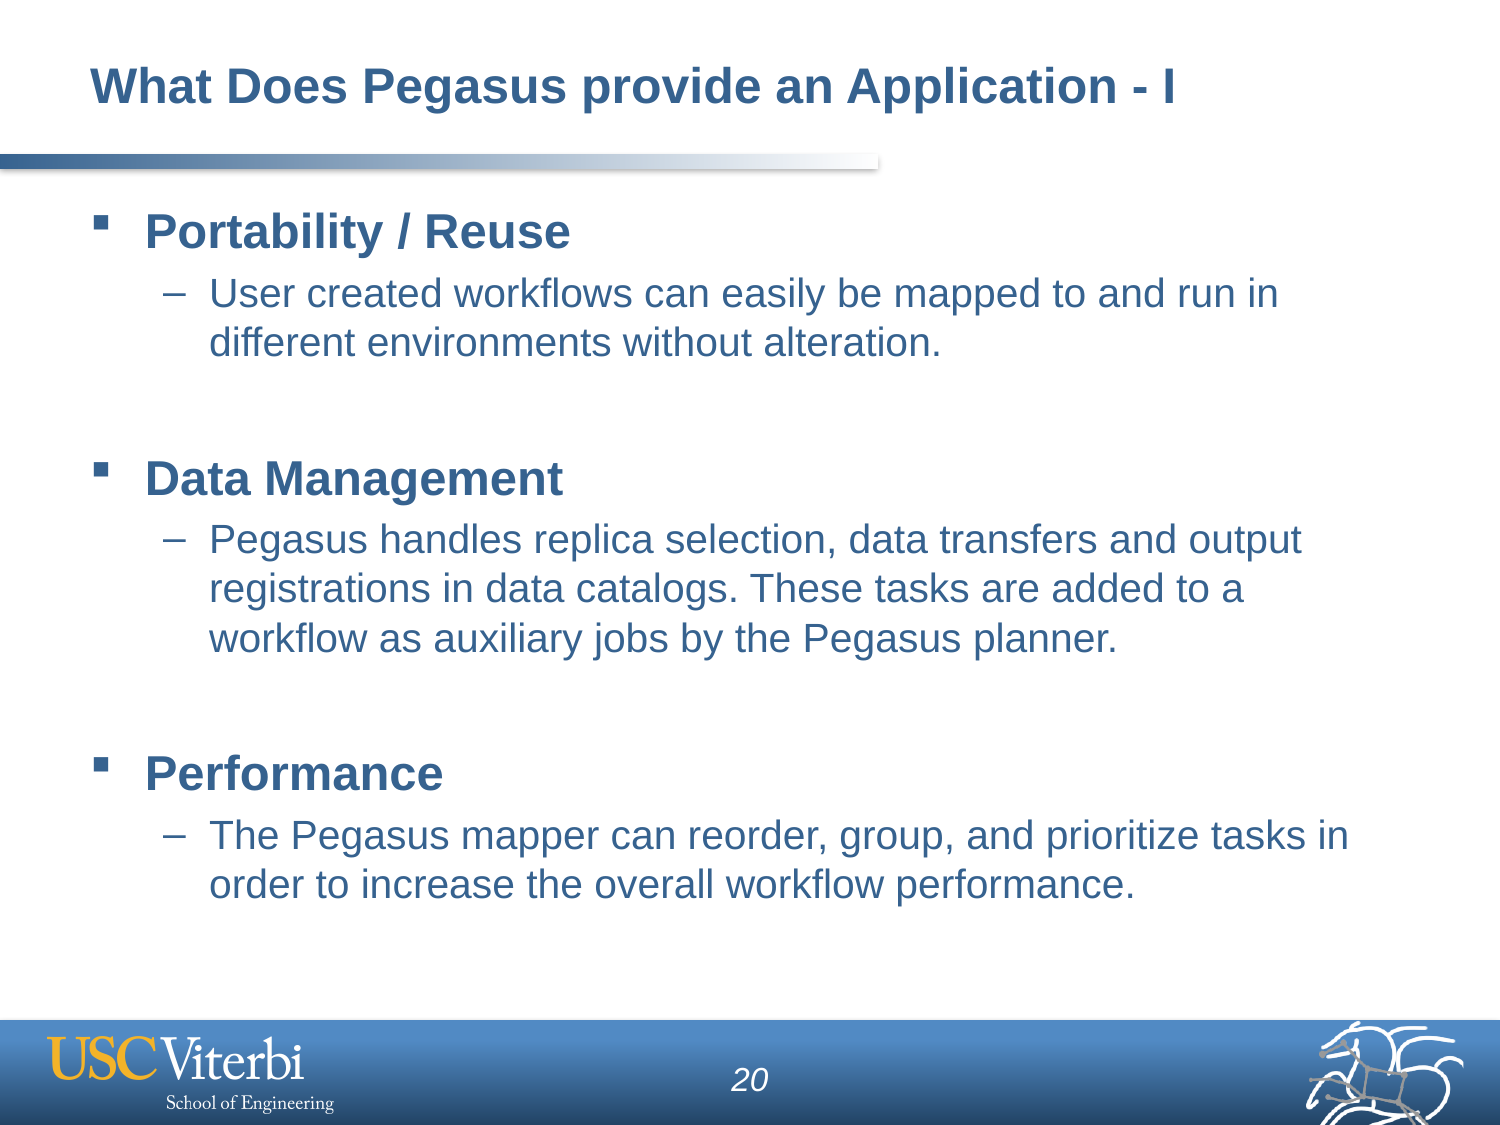

# What Does Pegasus provide an Application - I
Portability / Reuse
User created workflows can easily be mapped to and run in different environments without alteration.

Data Management
Pegasus handles replica selection, data transfers and output registrations in data catalogs. These tasks are added to a workflow as auxiliary jobs by the Pegasus planner.

Performance
The Pegasus mapper can reorder, group, and prioritize tasks in order to increase the overall workflow performance.